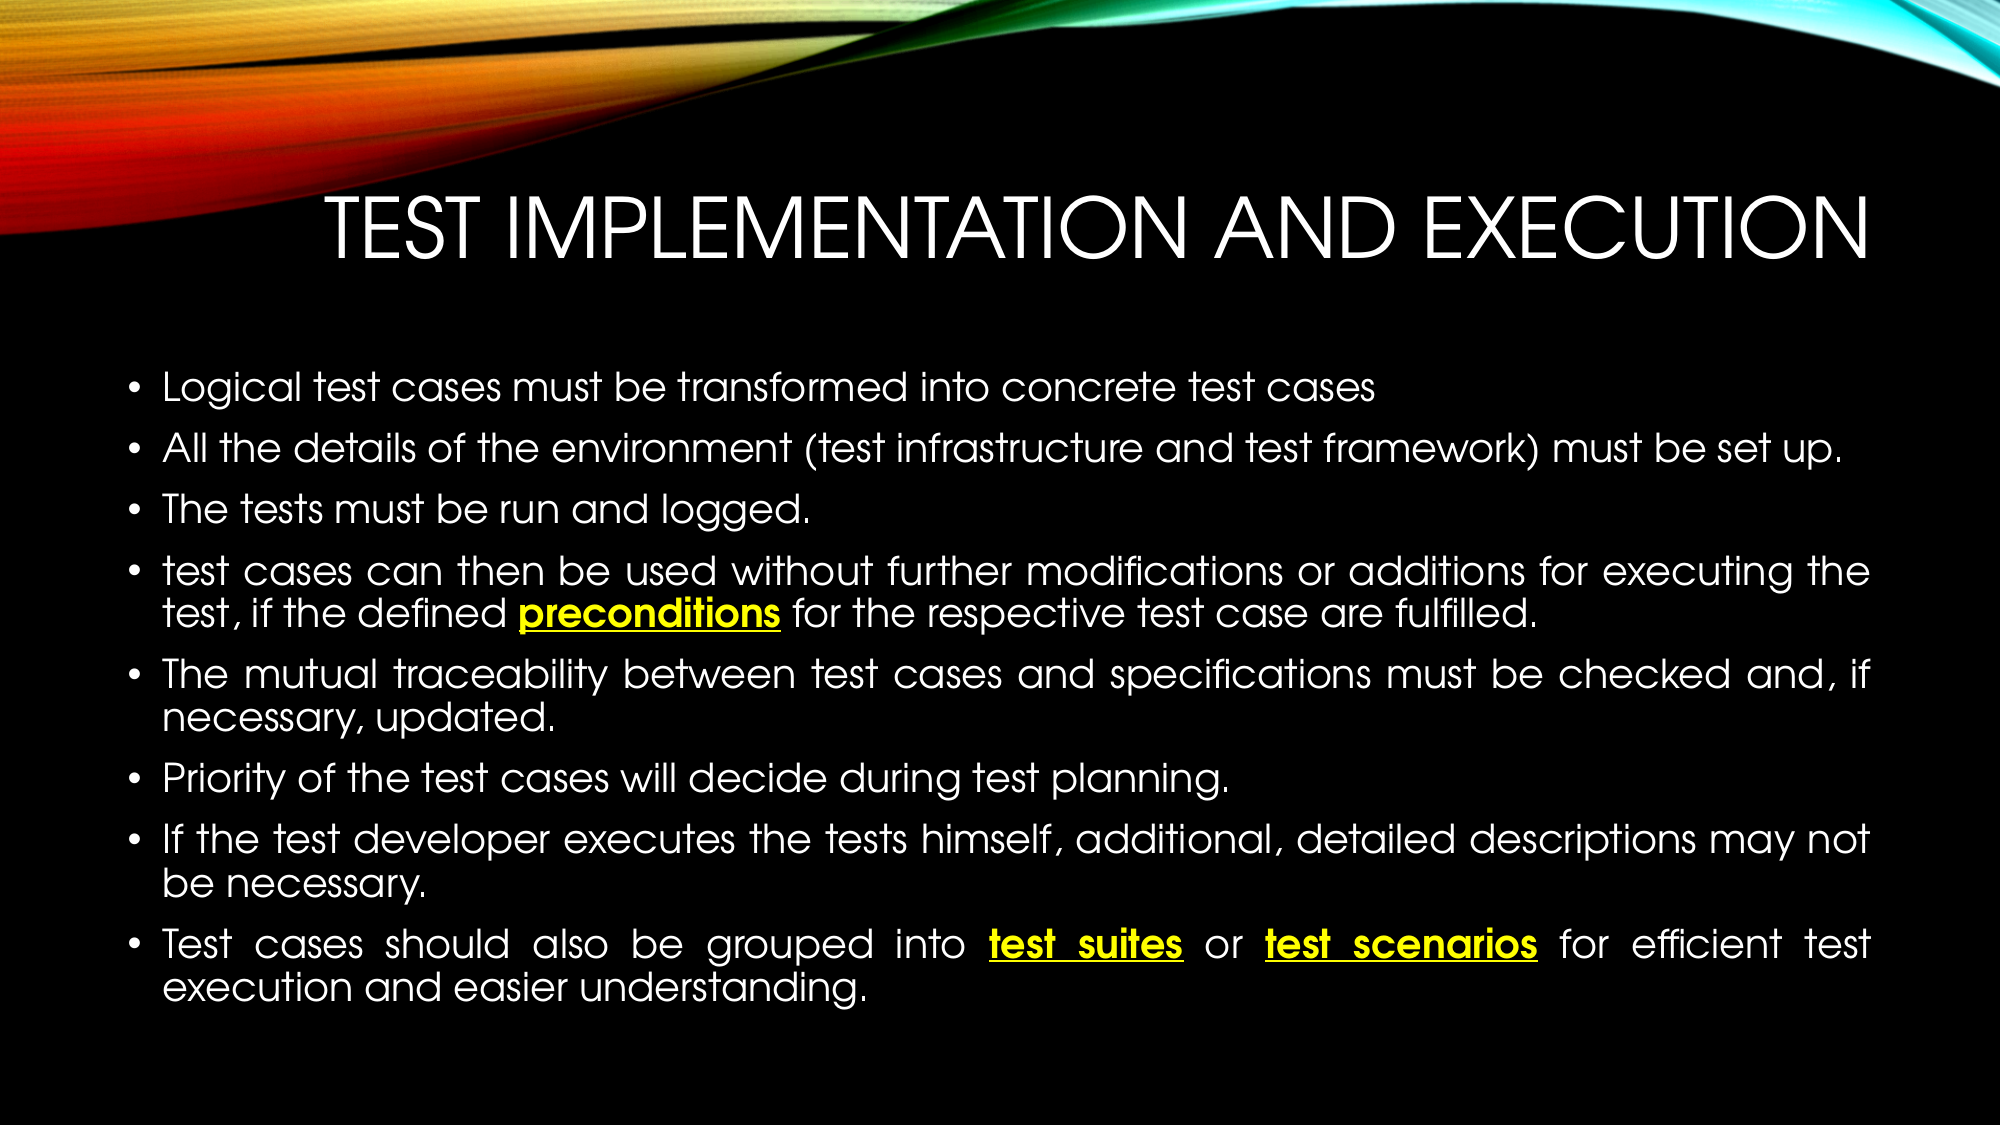

# Test implementation and execution
Logical test cases must be transformed into concrete test cases
All the details of the environment (test infrastructure and test framework) must be set up.
The tests must be run and logged.
test cases can then be used without further modifications or additions for executing the test, if the defined preconditions for the respective test case are fulfilled.
The mutual traceability between test cases and specifications must be checked and, if necessary, updated.
Priority of the test cases will decide during test planning.
If the test developer executes the tests himself, additional, detailed descriptions may not be necessary.
Test cases should also be grouped into test suites or test scenarios for efficient test execution and easier understanding.